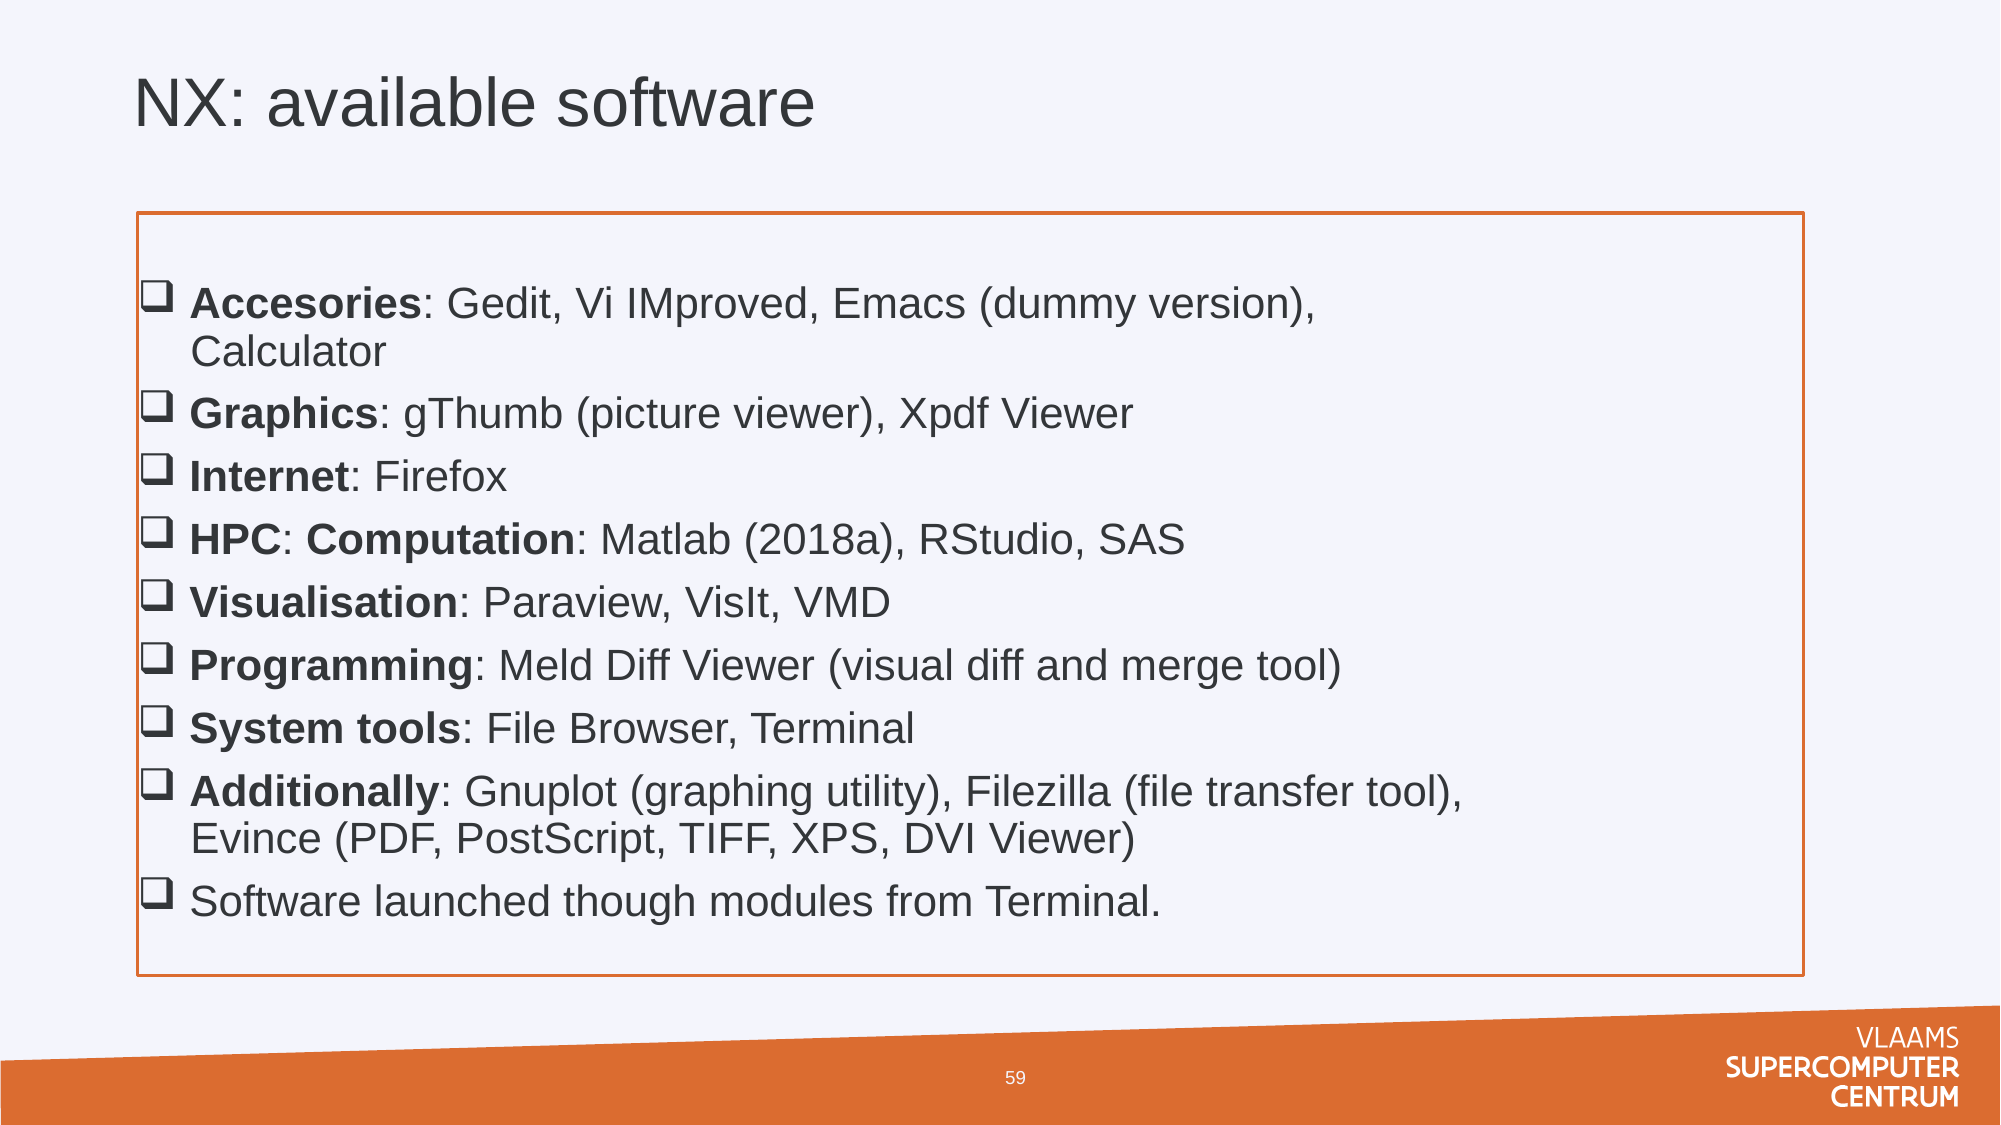

# NX: available software

 Accesories: Gedit, Vi IMproved, Emacs (dummy version),
  Calculator
 Graphics: gThumb (picture viewer), Xpdf Viewer
 Internet: Firefox
 HPC: Computation: Matlab (2018a), RStudio, SAS
 Visualisation: Paraview, VisIt, VMD
 Programming: Meld Diff Viewer (visual diff and merge tool)
 System tools: File Browser, Terminal
 Additionally: Gnuplot (graphing utility), Filezilla (file transfer tool),
  Evince (PDF, PostScript, TIFF, XPS, DVI Viewer)
 Software launched though modules from Terminal.
59